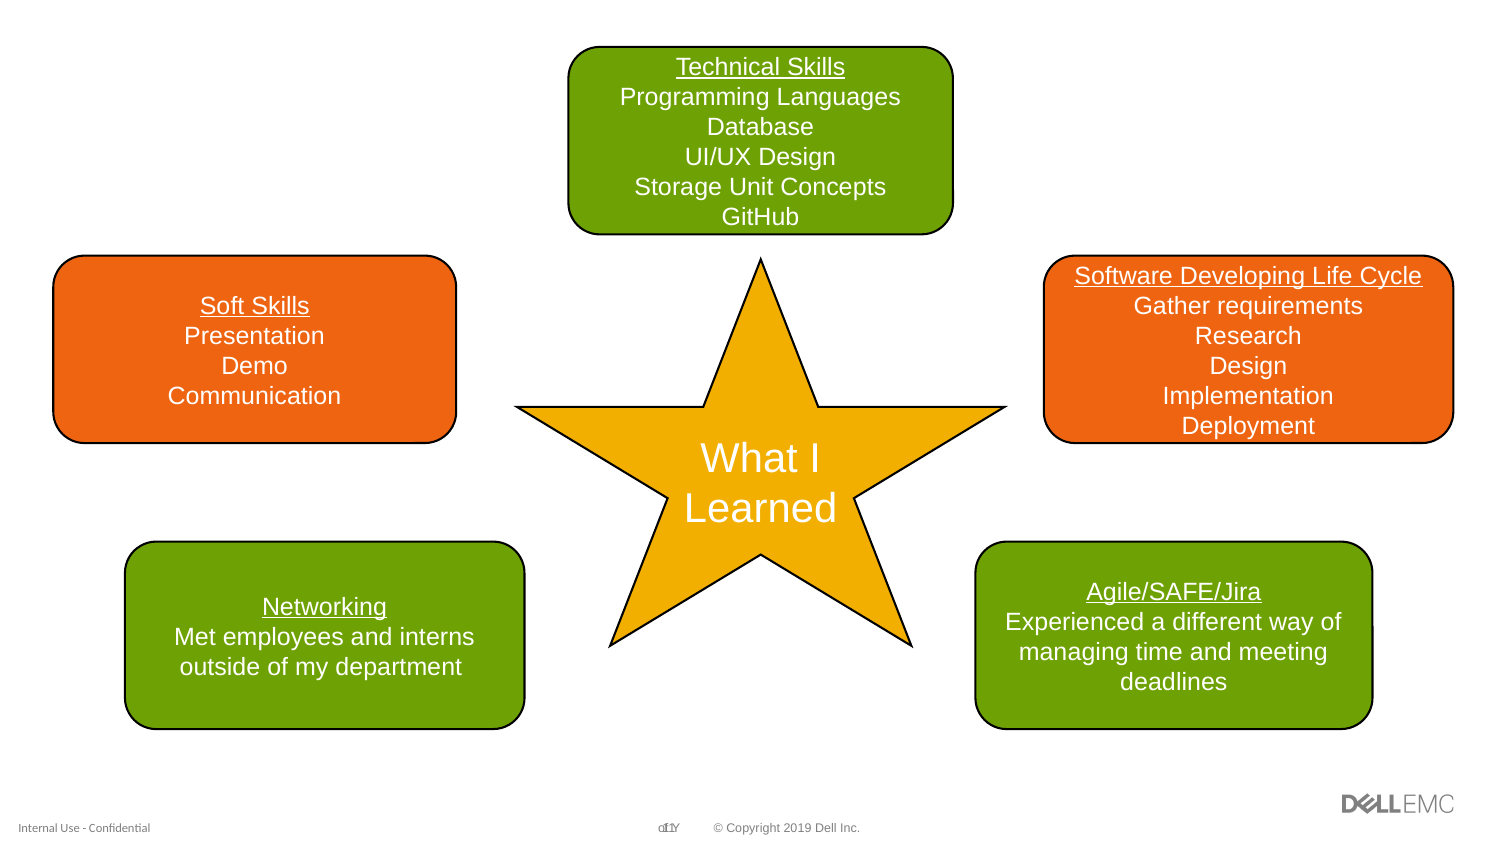

Technical Skills
Programming Languages
Database
UI/UX Design
Storage Unit Concepts
GitHub
Soft Skills
Presentation
Demo
Communication
Software Developing Life Cycle
Gather requirements
Research
Design
Implementation
Deployment
What I Learned
Networking
Met employees and interns outside of my department
Agile/SAFE/Jira
Experienced a different way of managing time and meeting deadlines